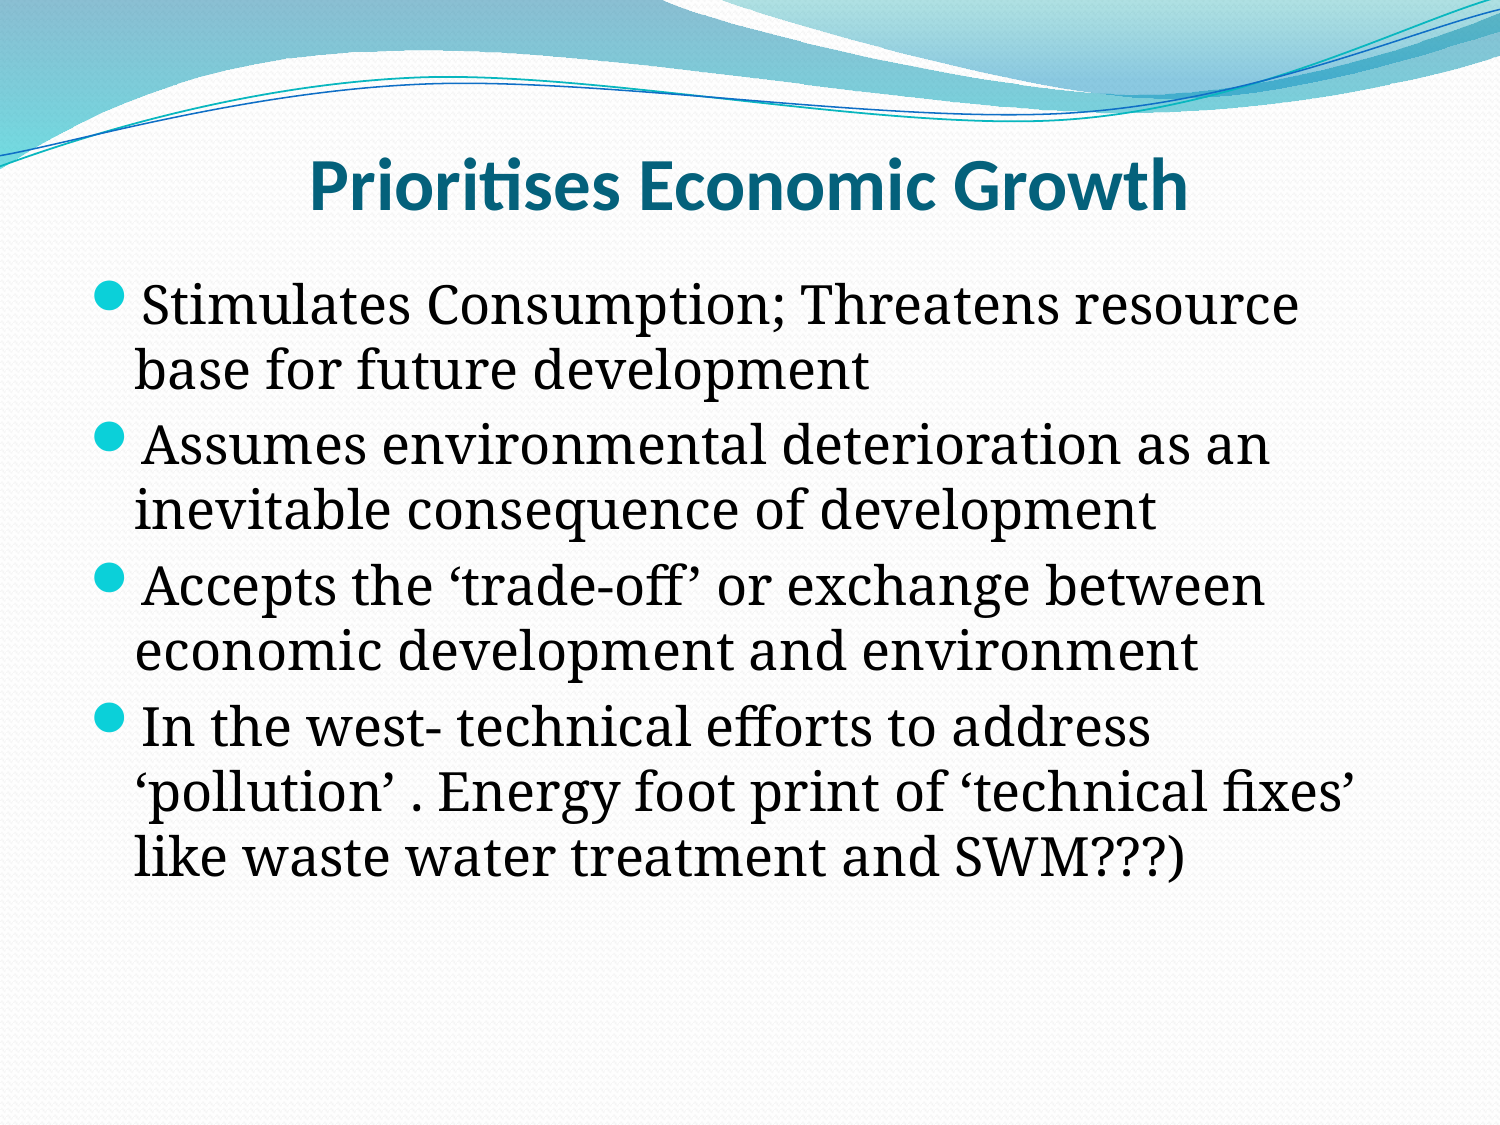

# Prioritises Economic Growth
Stimulates Consumption; Threatens resource base for future development
Assumes environmental deterioration as an inevitable consequence of development
Accepts the ‘trade-off’ or exchange between economic development and environment
In the west- technical efforts to address ‘pollution’ . Energy foot print of ‘technical fixes’ like waste water treatment and SWM???)